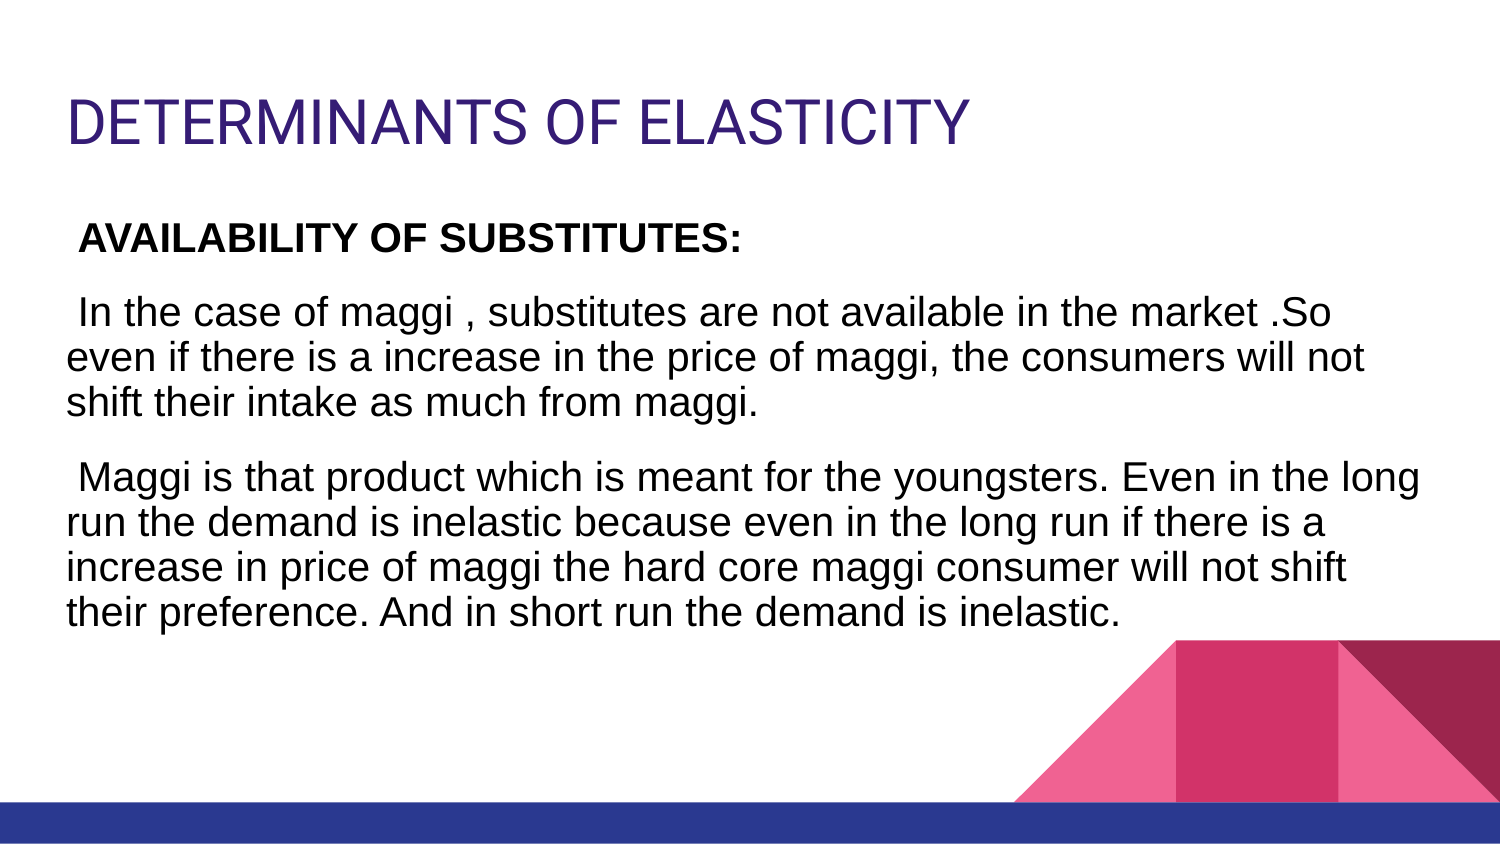

# DETERMINANTS OF ELASTICITY
 AVAILABILITY OF SUBSTITUTES:
 In the case of maggi , substitutes are not available in the market .So even if there is a increase in the price of maggi, the consumers will not shift their intake as much from maggi.
 Maggi is that product which is meant for the youngsters. Even in the long run the demand is inelastic because even in the long run if there is a increase in price of maggi the hard core maggi consumer will not shift their preference. And in short run the demand is inelastic.